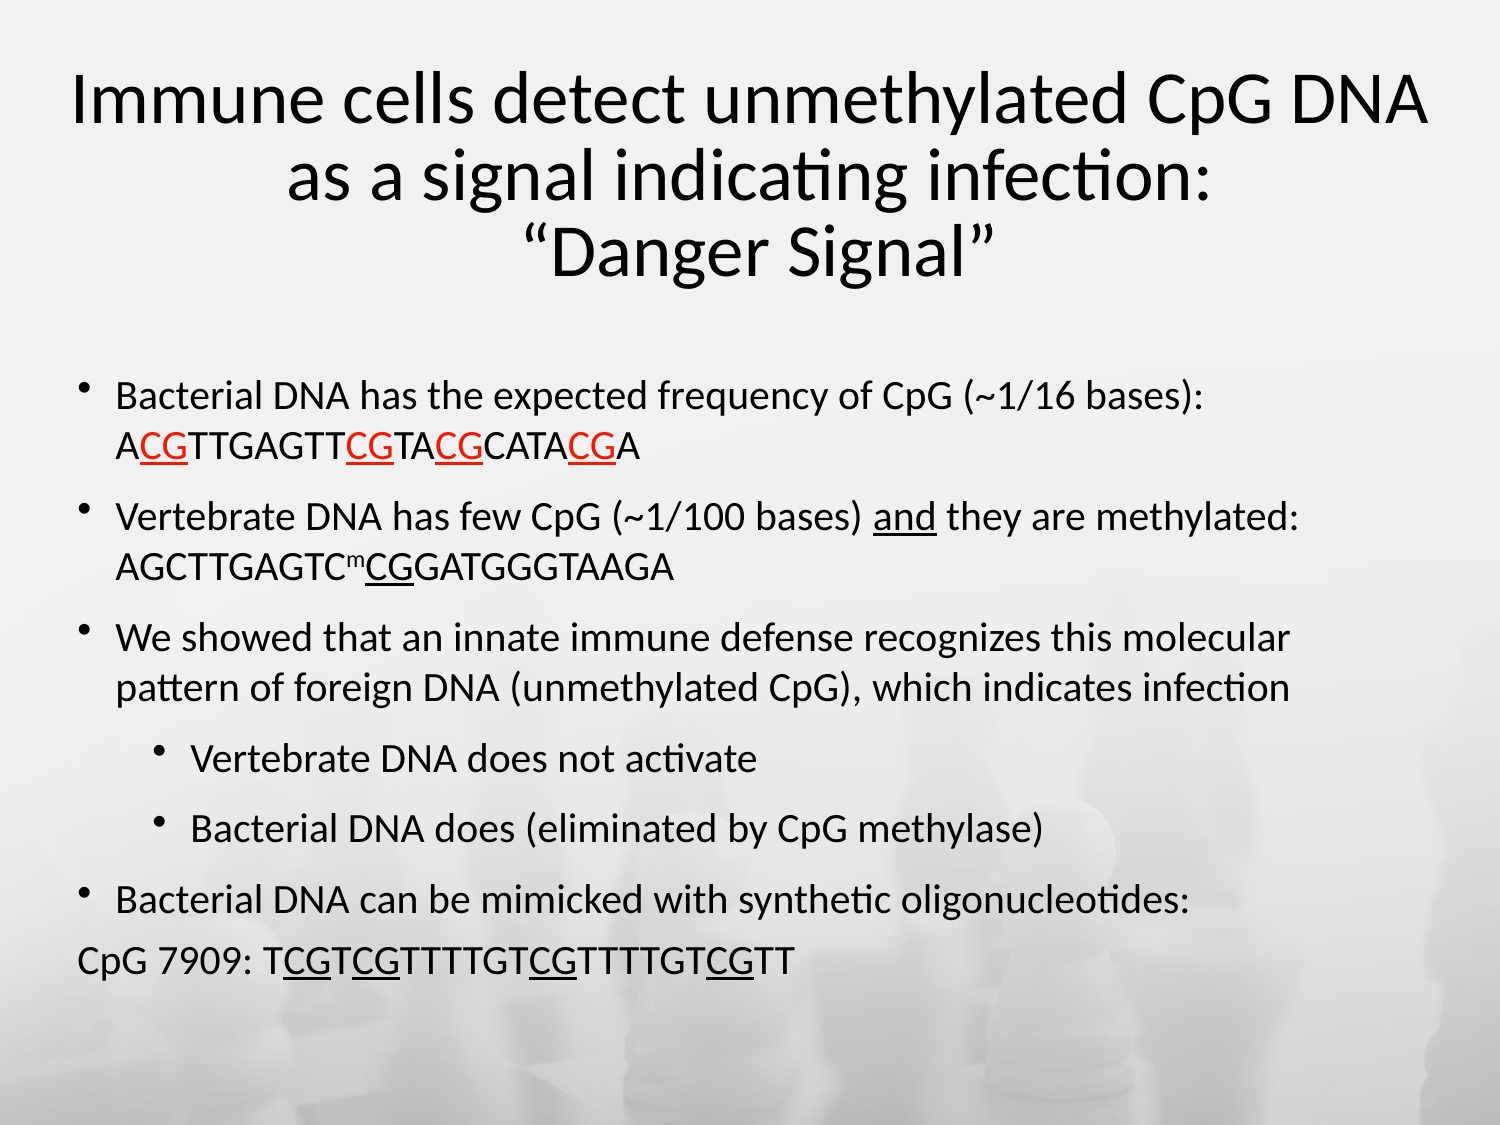

Immune cells detect unmethylated CpG DNA as a signal indicating infection:
 “Danger Signal”
Bacterial DNA has the expected frequency of CpG (~1/16 bases): ACGTTGAGTTCGTACGCATACGA
Vertebrate DNA has few CpG (~1/100 bases) and they are methylated:  AGCTTGAGTCmCGGATGGGTAAGA
We showed that an innate immune defense recognizes this molecular pattern of foreign DNA (unmethylated CpG), which indicates infection
Vertebrate DNA does not activate
Bacterial DNA does (eliminated by CpG methylase)
Bacterial DNA can be mimicked with synthetic oligonucleotides:
CpG 7909: TCGTCGTTTTGTCGTTTTGTCGTT